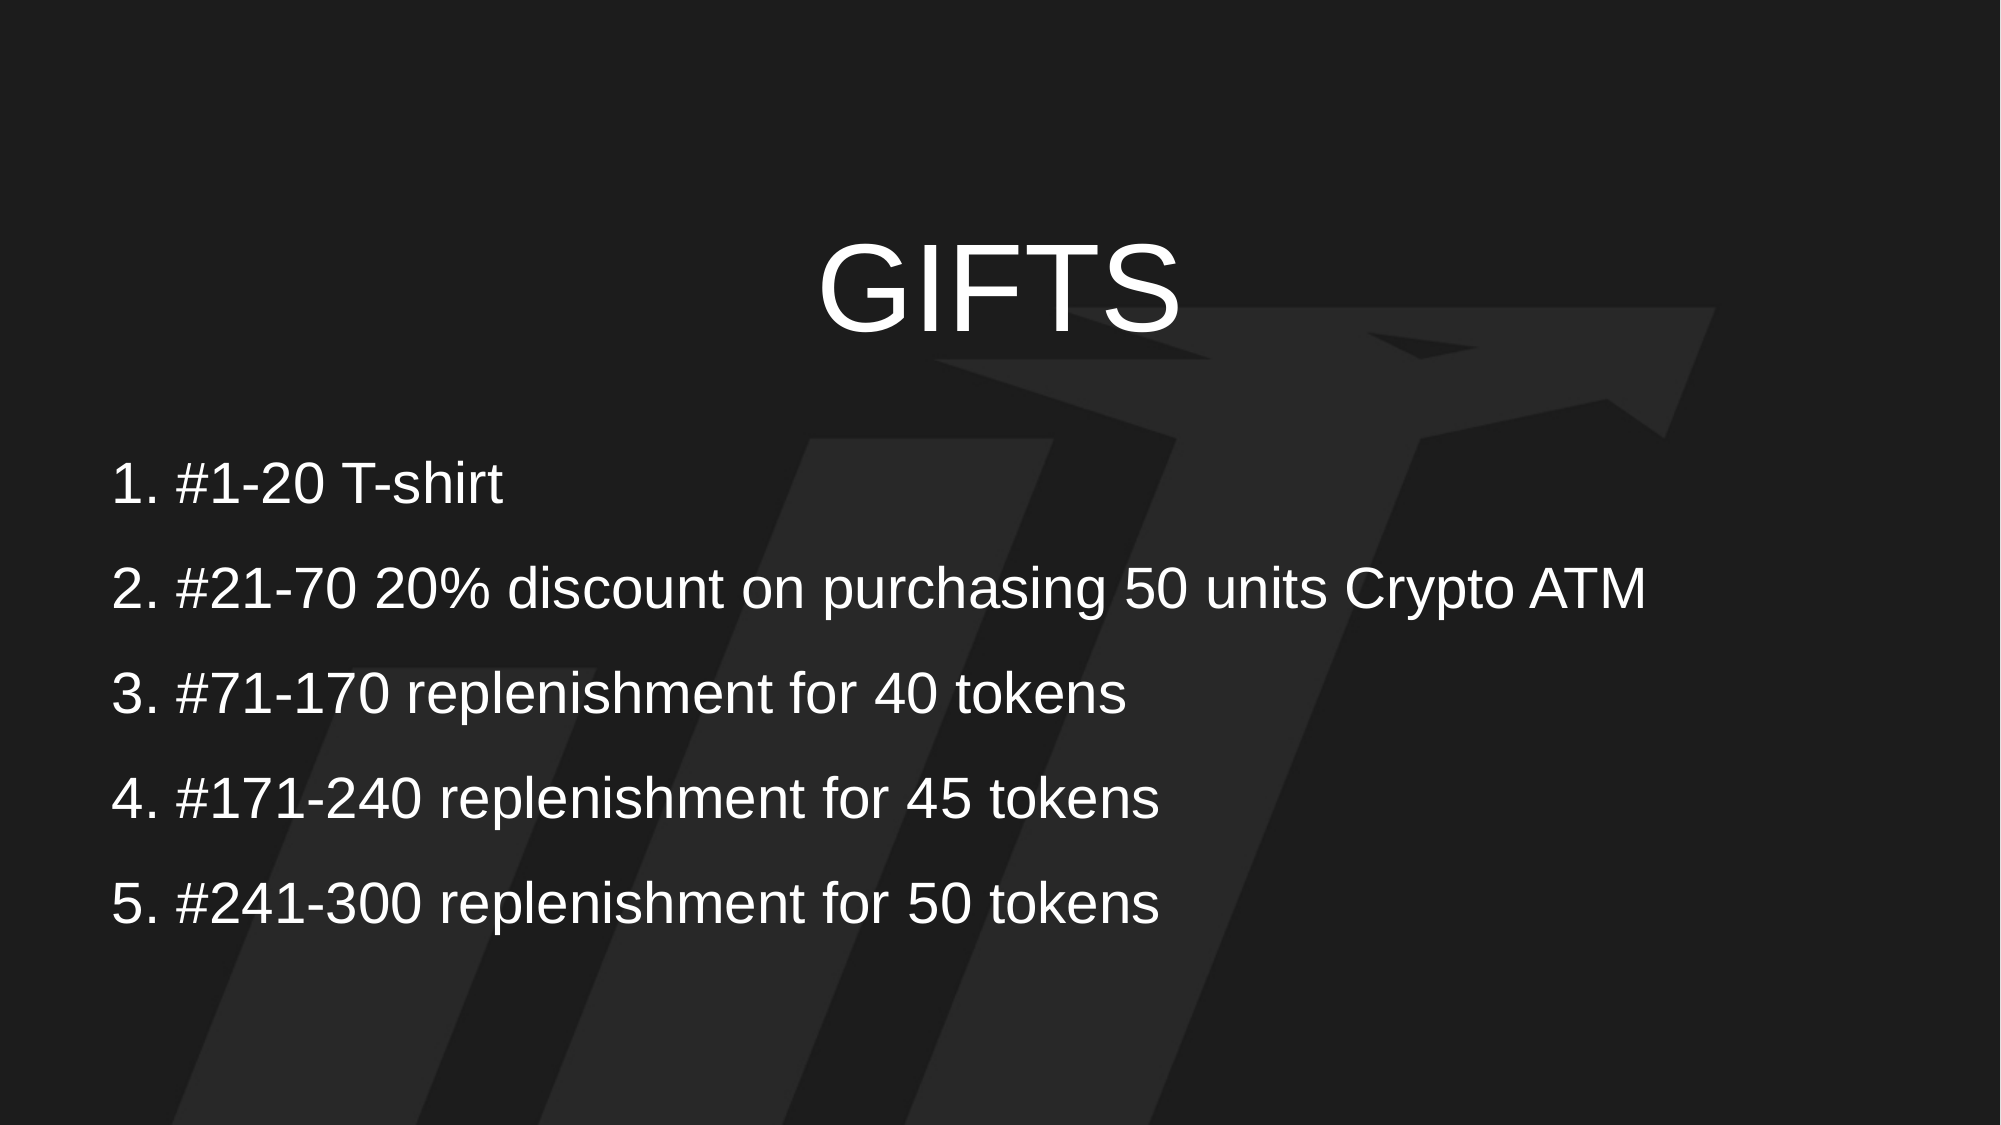

GIFTS
1. #1-20 T-shirt
2. #21-70 20% discount on purchasing 50 units Crypto ATM
3. #71-170 replenishment for 40 tokens
4. #171-240 replenishment for 45 tokens
5. #241-300 replenishment for 50 tokens